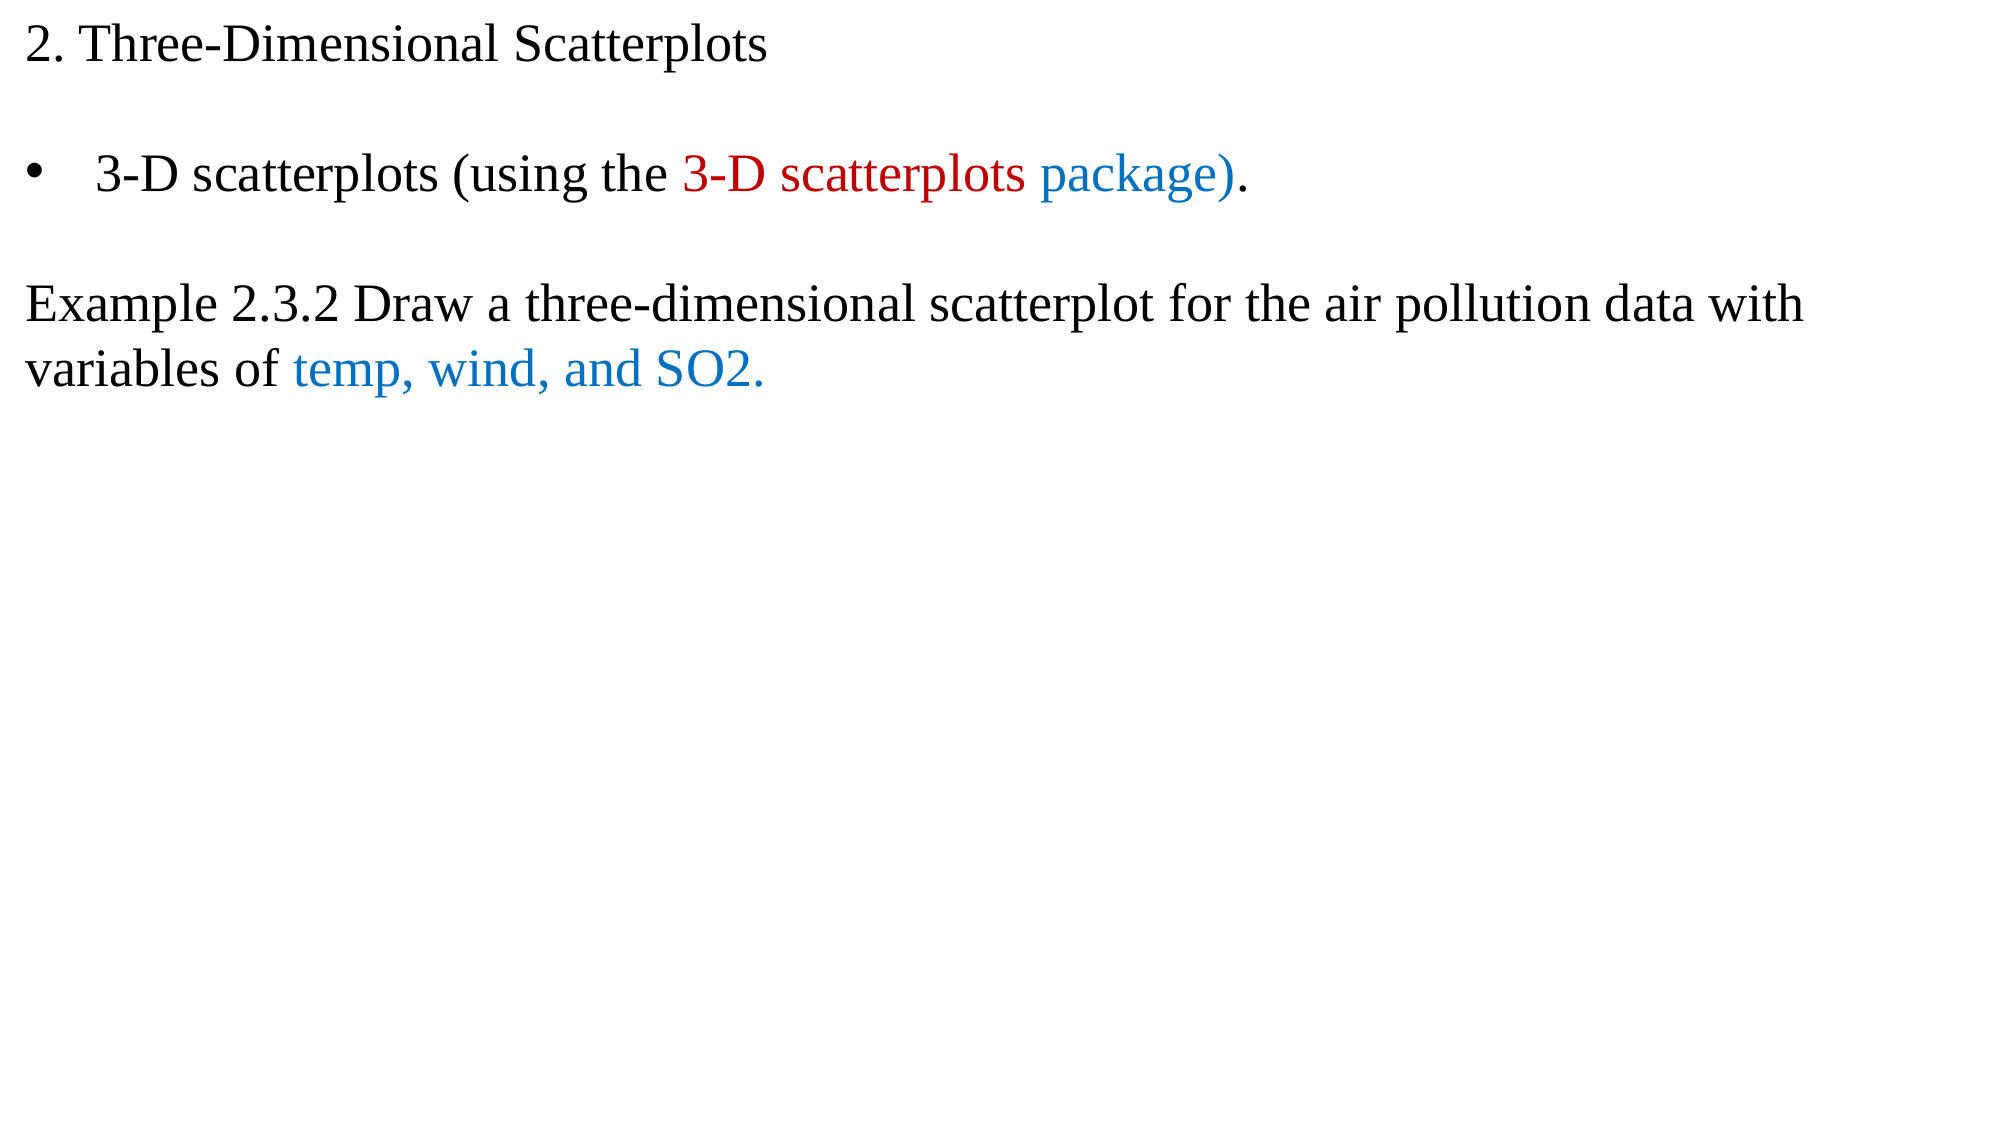

2. Three-Dimensional Scatterplots

 3-D scatterplots (using the 3-D scatterplots package).

Example 2.3.2 Draw a three-dimensional scatterplot for the air pollution data with variables of temp, wind, and SO2.